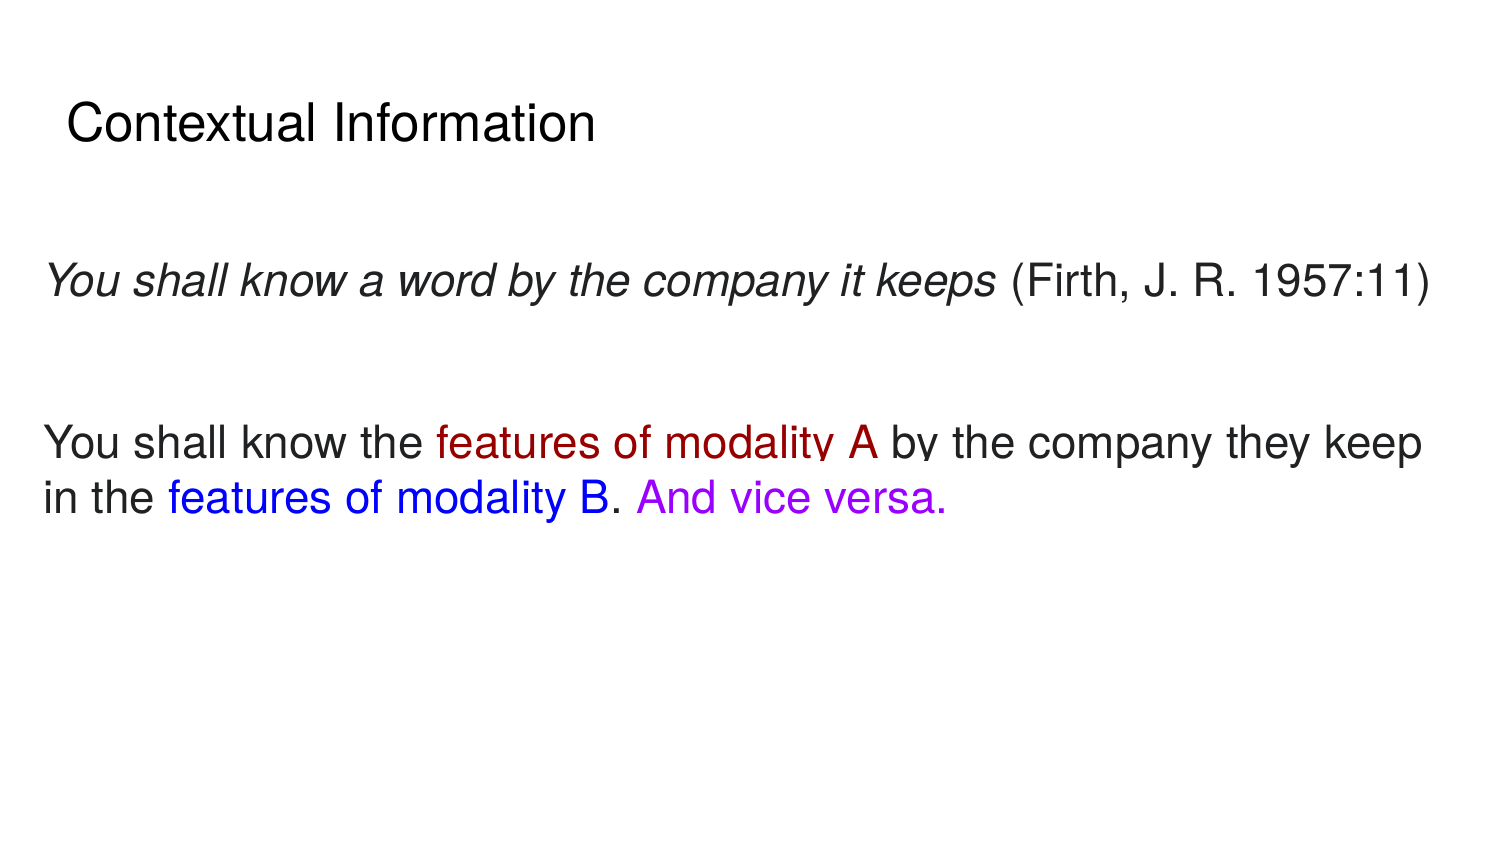

# Contextual Information
You shall know a word by the company it keeps (Firth, J. R. 1957:11)
You shall know the features of modality A by the company they keep in the features of modality B. And vice versa.